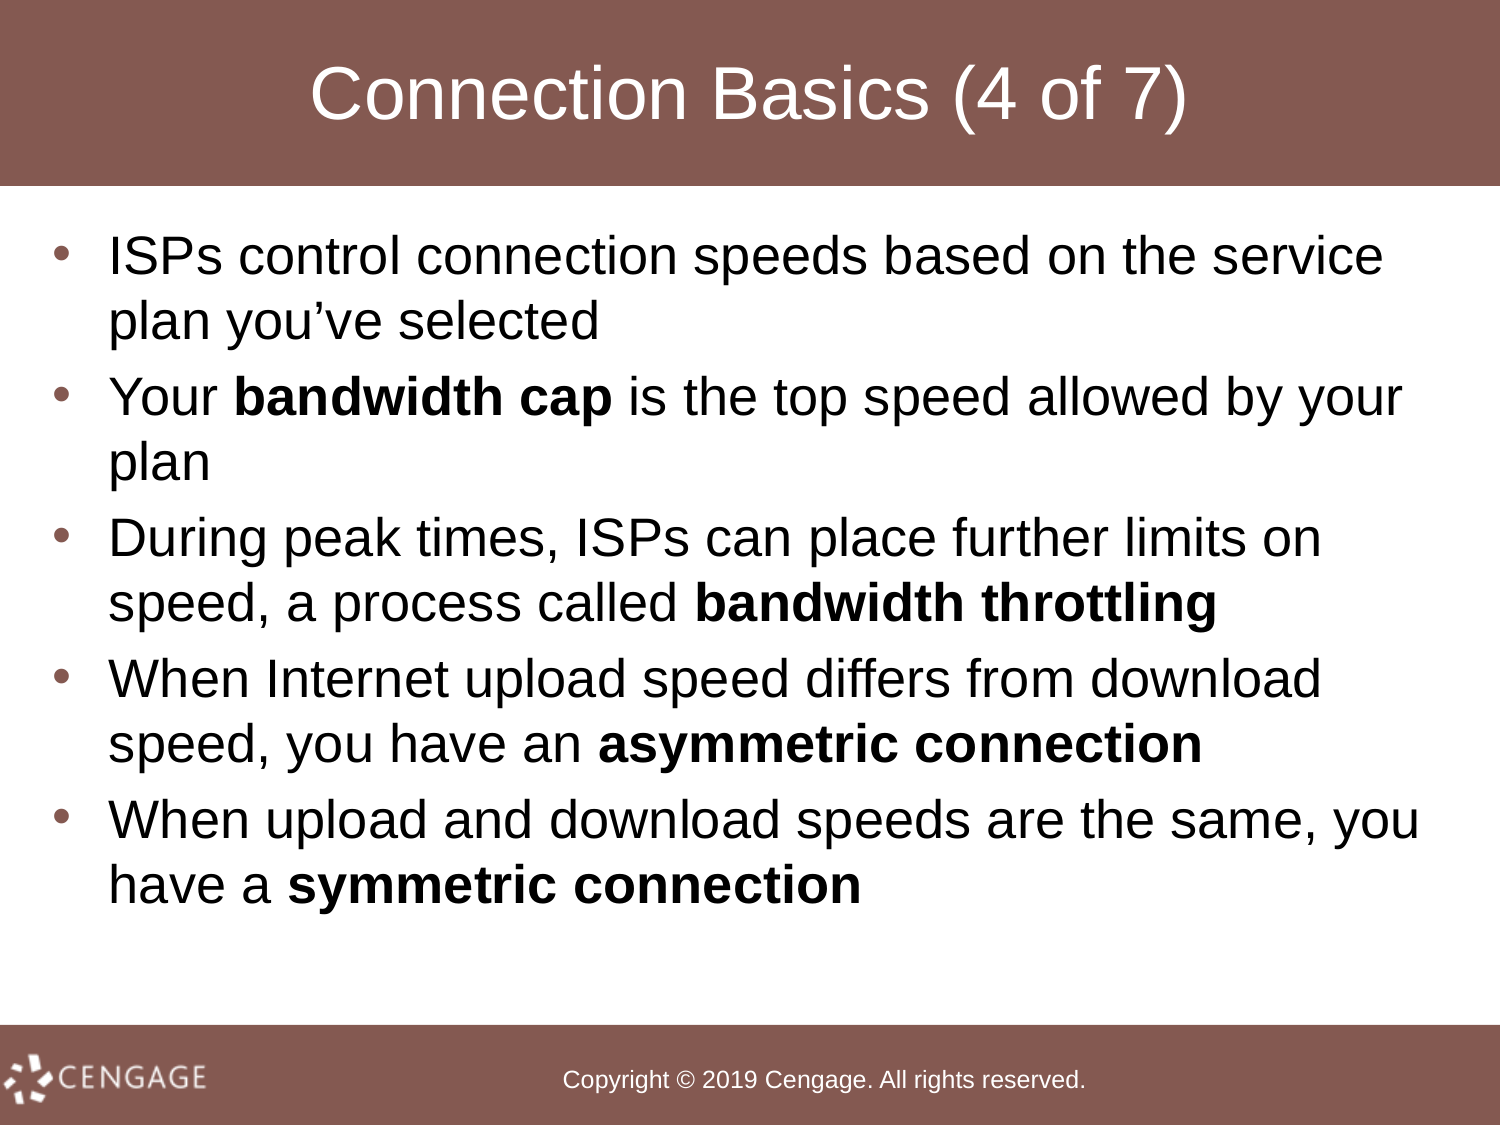

# Connection Basics (4 of 7)
ISPs control connection speeds based on the service plan you’ve selected
Your bandwidth cap is the top speed allowed by your plan
During peak times, ISPs can place further limits on speed, a process called bandwidth throttling
When Internet upload speed differs from download speed, you have an asymmetric connection
When upload and download speeds are the same, you have a symmetric connection